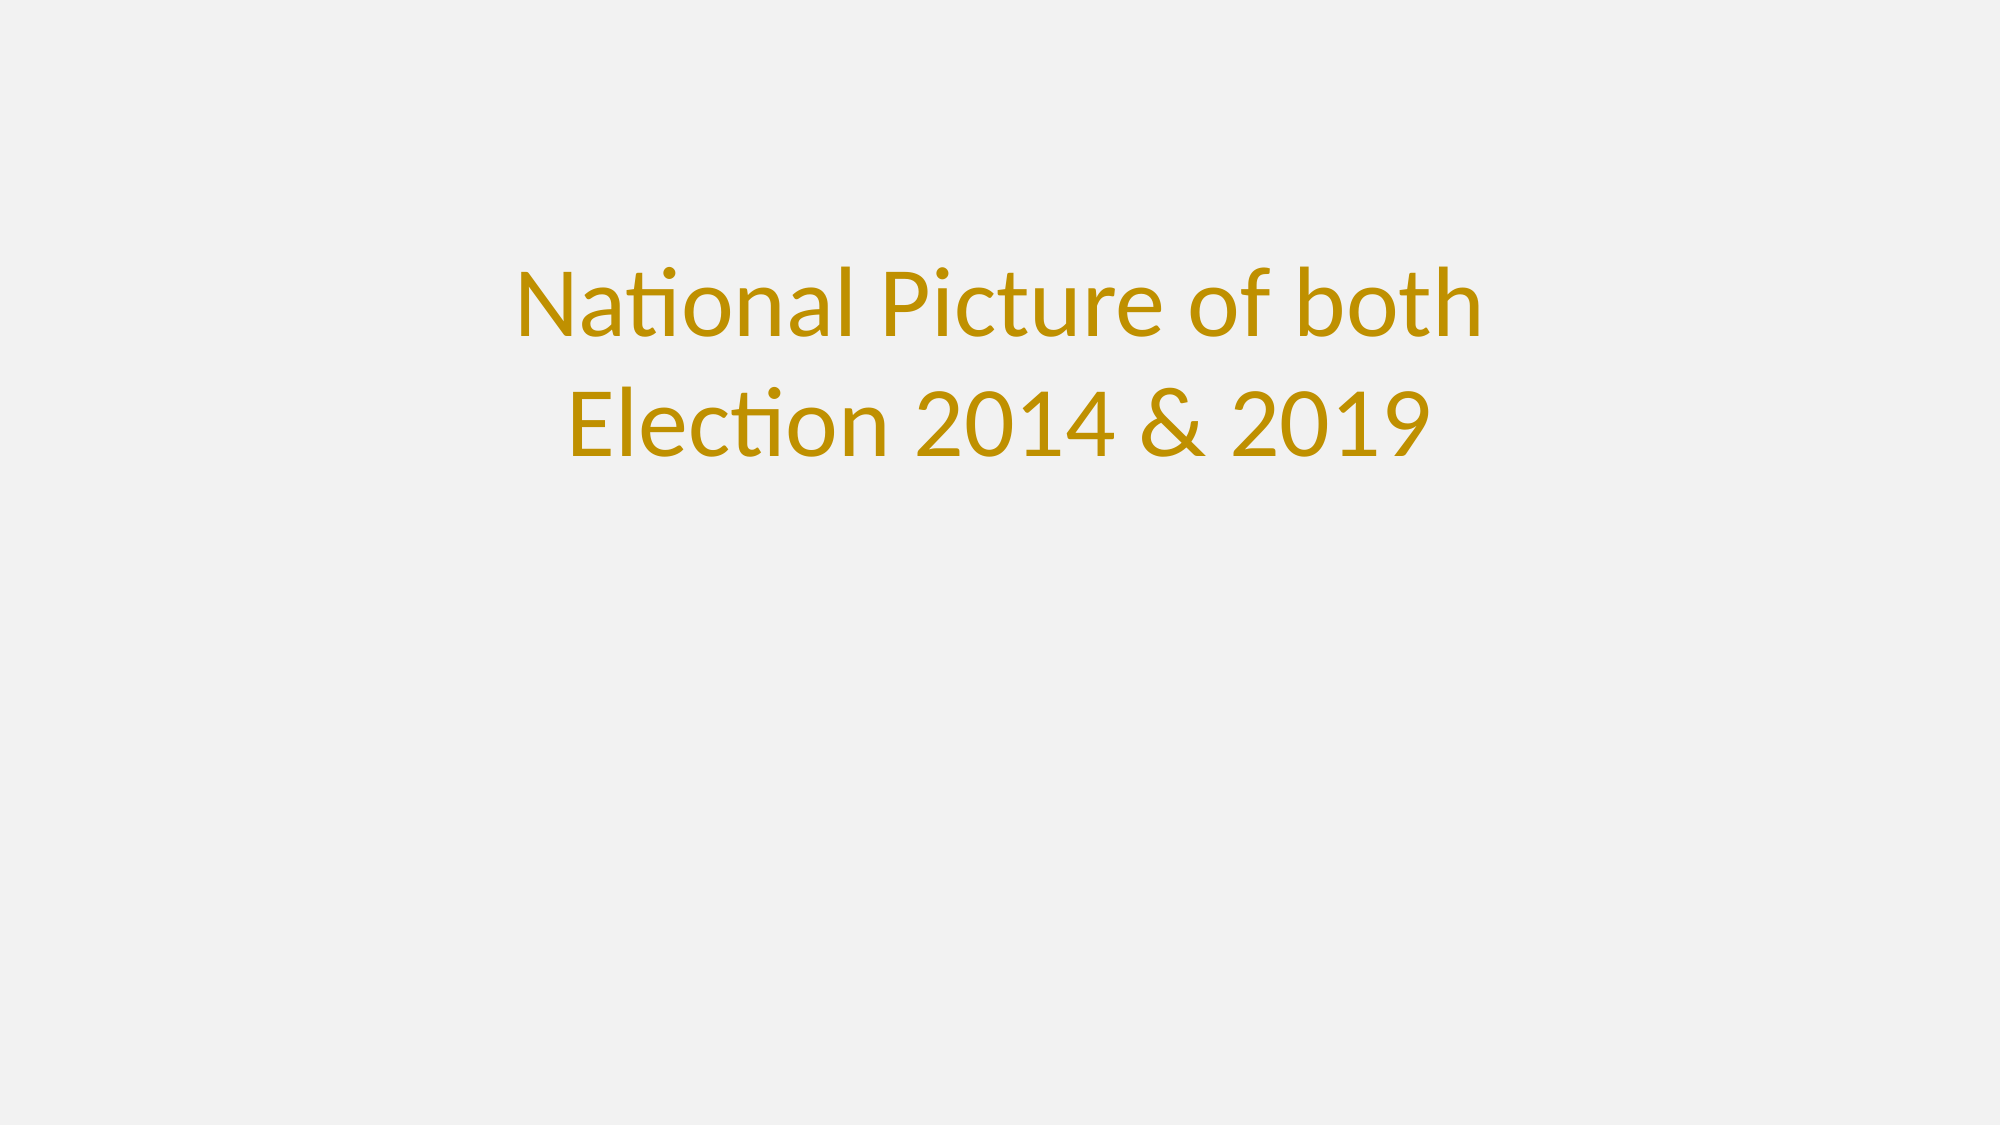

National Picture of both Election 2014 & 2019